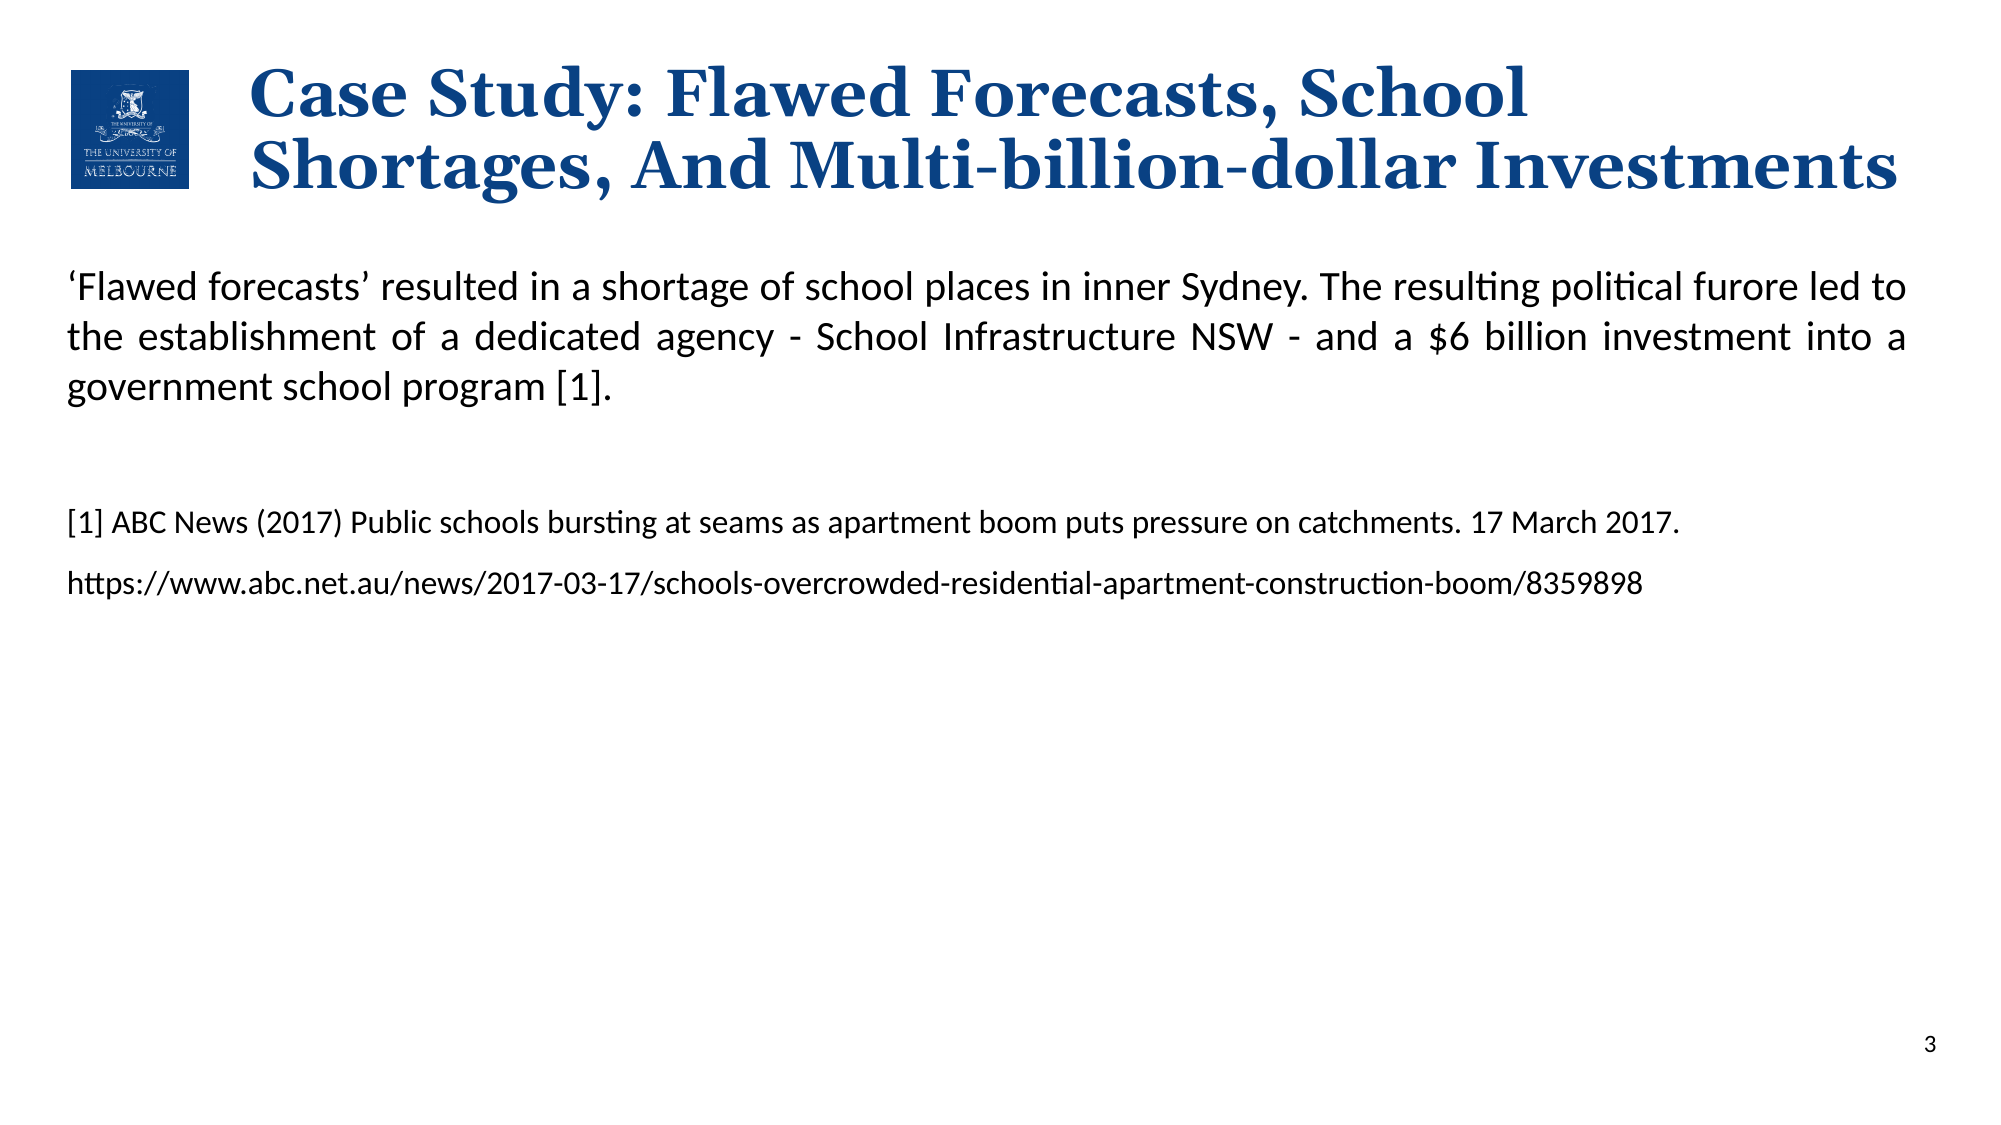

# Case Study: Flawed Forecasts, School Shortages, And Multi-billion-dollar Investments
‘Flawed forecasts’ resulted in a shortage of school places in inner Sydney. The resulting political furore led to the establishment of a dedicated agency - School Infrastructure NSW - and a $6 billion investment into a government school program [1].

[1] ABC News (2017) Public schools bursting at seams as apartment boom puts pressure on catchments. 17 March 2017.
https://www.abc.net.au/news/2017-03-17/schools-overcrowded-residential-apartment-construction-boom/8359898

3